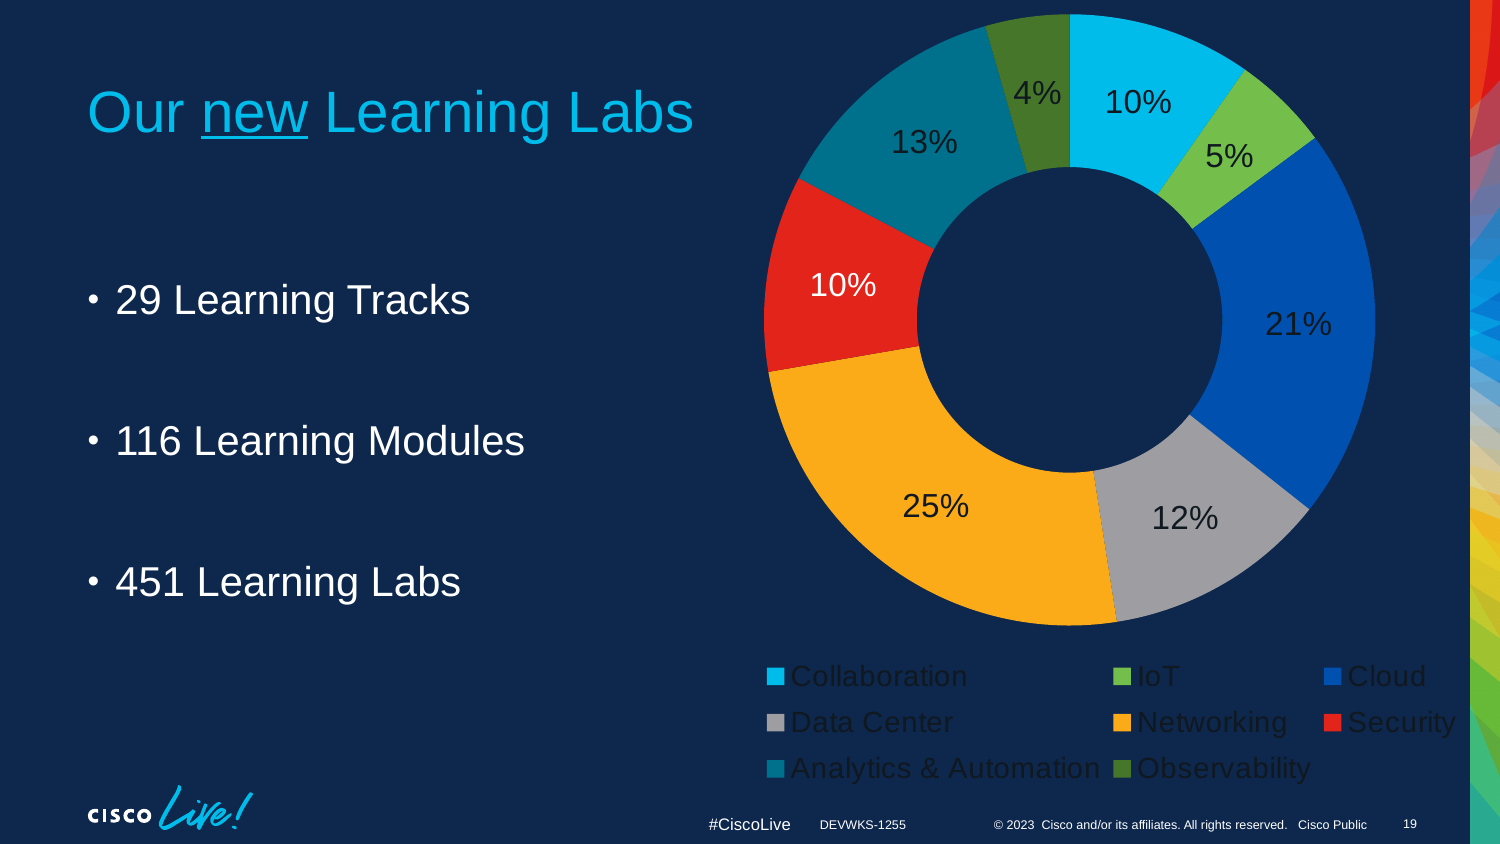

### Chart

| Category | Sales |
|---|---|
| Collaboration | 59.0 |
| IoT | 31.0 |
| Cloud | 126.0 |
| Data Center | 72.0 |
| Networking | 150.0 |
| Security | 63.0 |
| Analytics & Automation | 78.0 |
| Observability | 27.0 |
# Our new Learning Labs

29 Learning Tracks

116 Learning Modules

451 Learning Labs

19
DEVWKS-1255